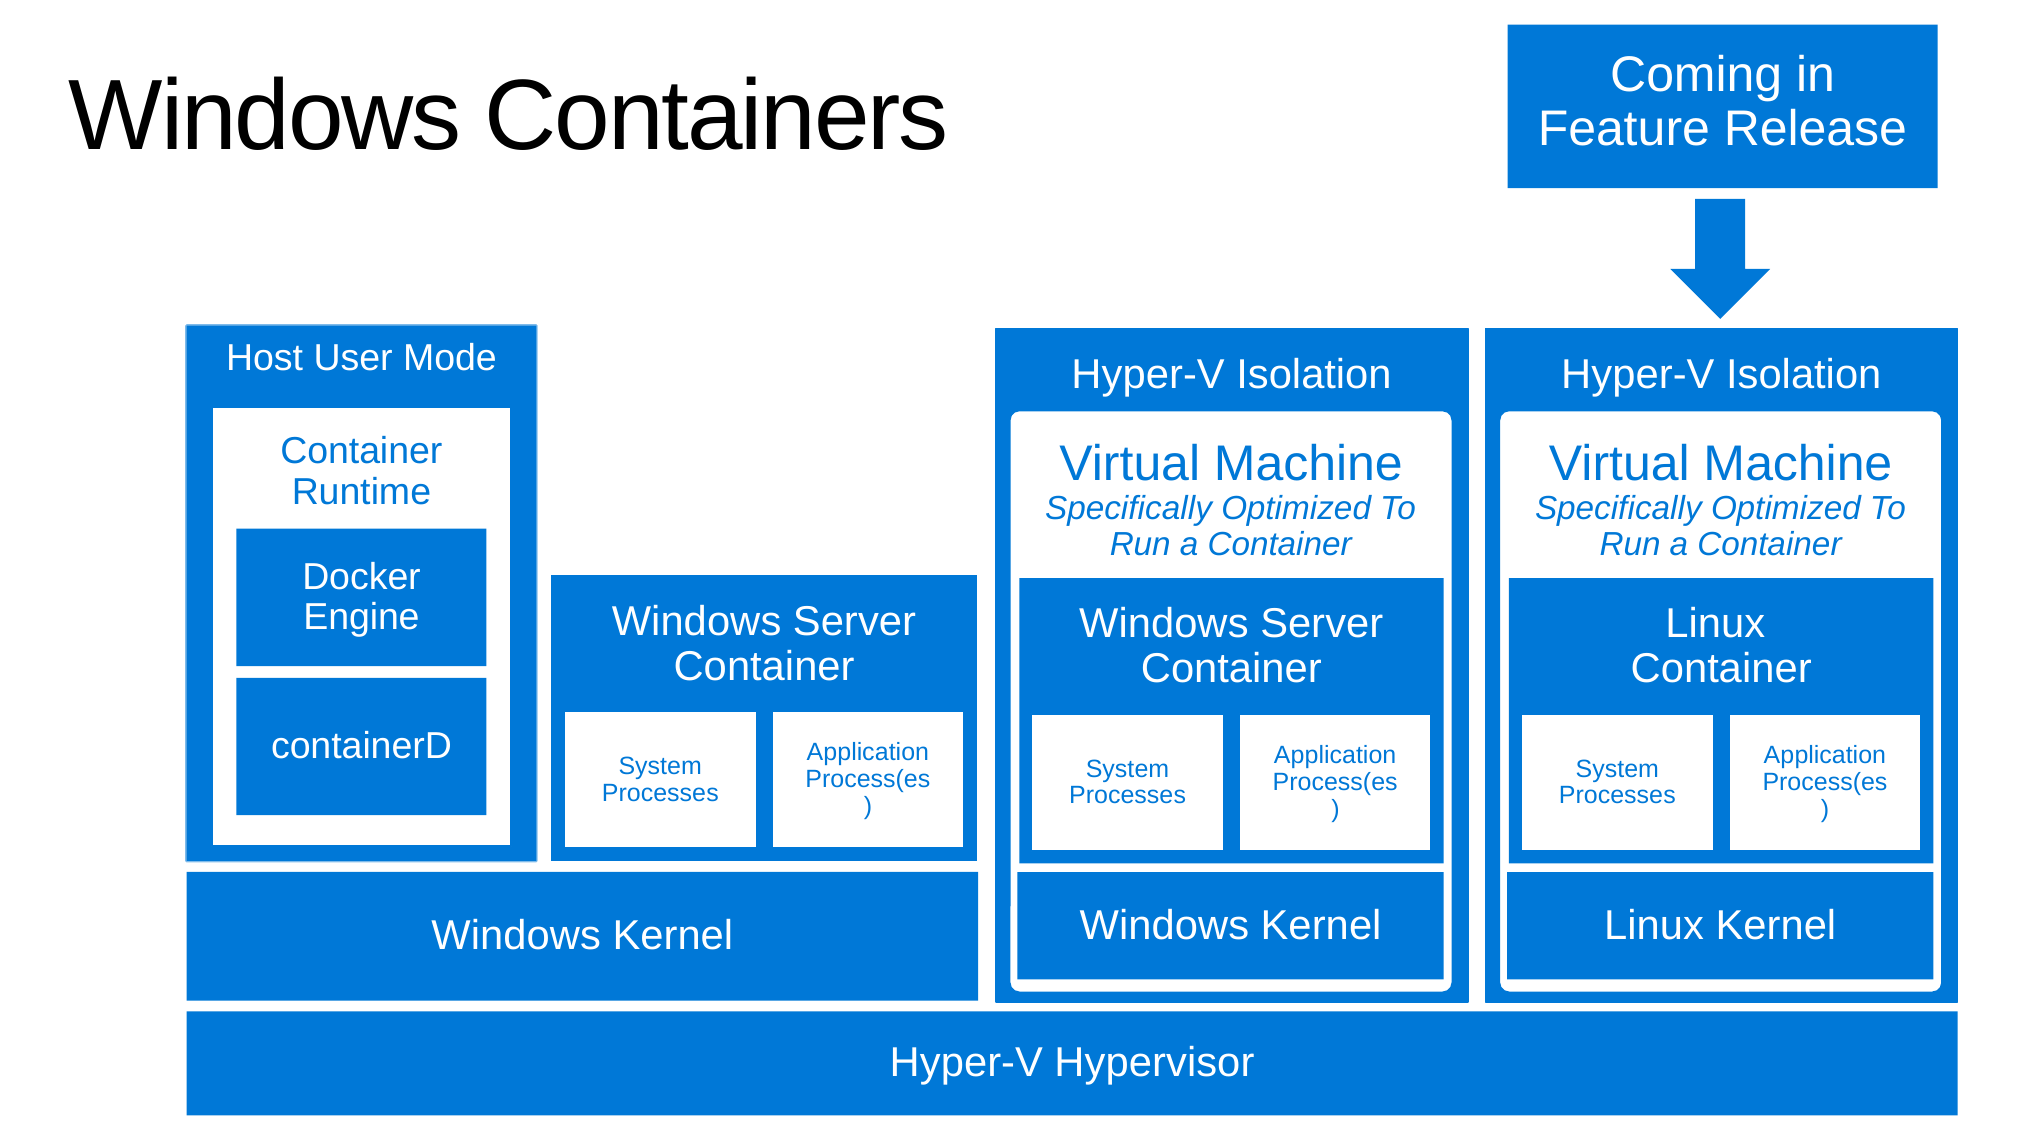

Coming in Feature Release

# Windows Containers
Host User Mode
Container Runtime
Docker Engine
containerD
Windows Server Container
System Processes
Application Process(es)
Windows Kernel
Hyper-V Isolation
Virtual Machine
Specifically Optimized To Run a Container
Windows Server Container
System Processes
Application Process(es)
Windows Kernel
Hyper-V Isolation
Virtual Machine
Specifically Optimized To Run a Container
Linux
Container
System Processes
Application Process(es)
Linux Kernel
Hyper-V Hypervisor